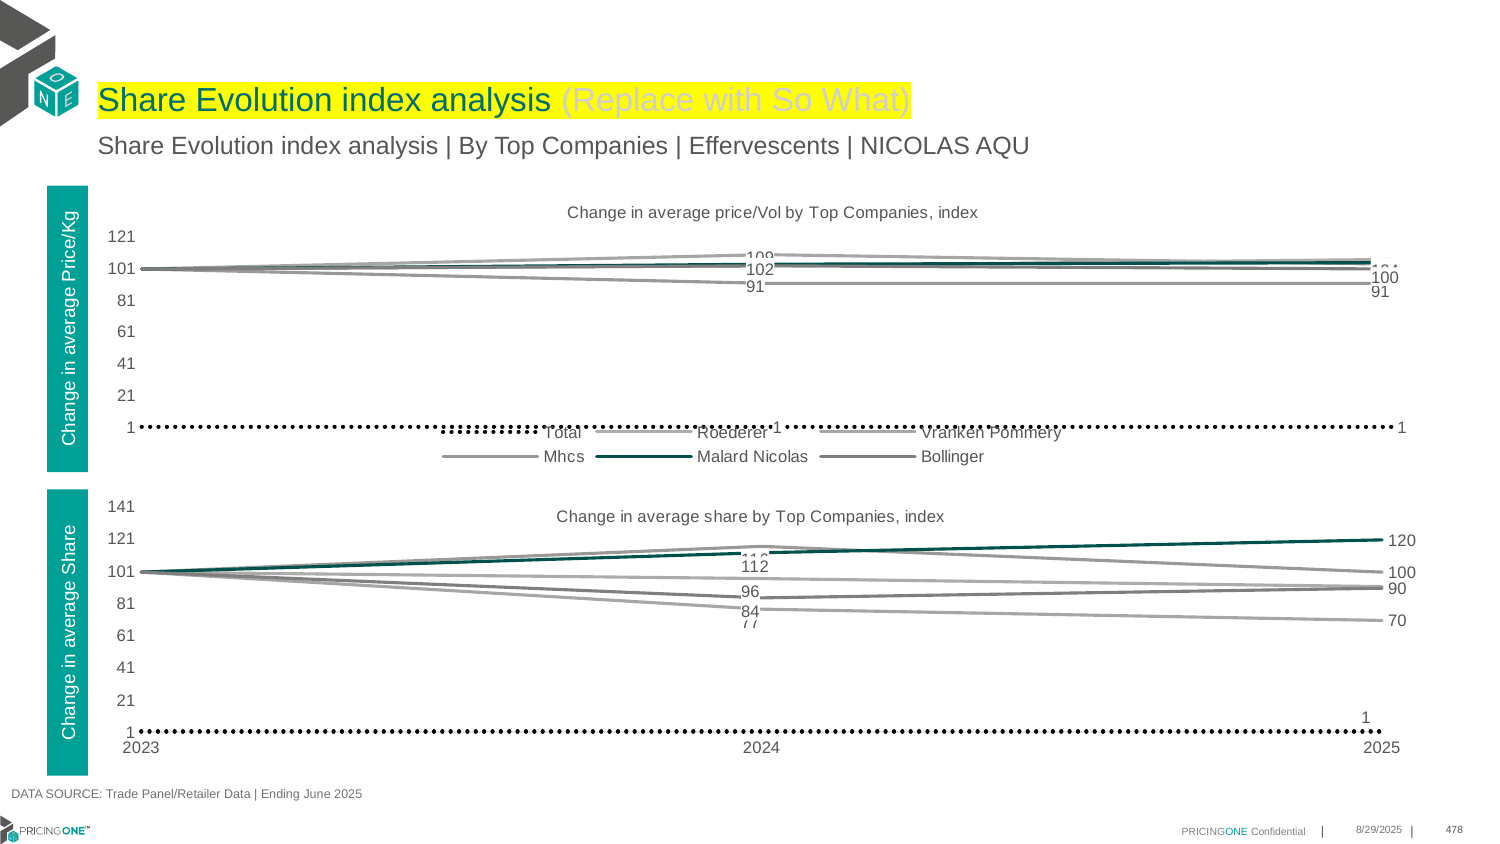

# Share Evolution index analysis (Replace with So What)
Share Evolution index analysis | By Top Companies | Effervescents | NICOLAS AQU

### Chart: Change in average price/Vol by Top Companies, index

| Category | Total | Roederer | Vranken Pommery | Mhcs | Malard Nicolas | Bollinger |
|---|---|---|---|---|---|---|
| 2023 | 1.0 | 100.0 | 100.0 | 100.0 | 100.0 | 100.0 |
| 2024 | 1.0088985235159185 | 102.0 | 109.0 | 91.0 | 103.0 | 102.0 |
| 2025 | 0.9668415756667139 | 106.0 | 103.0 | 91.0 | 104.0 | 100.0 |
Change in average Price/Kg

### Chart: Change in average share by Top Companies, index

| Category | Total | Roederer | Vranken Pommery | Mhcs | Malard Nicolas | Bollinger |
|---|---|---|---|---|---|---|
| 2023 | 1.0 | 100.0 | 100.0 | 100.0 | 100.0 | 100.0 |
| 2024 | 1.0 | 96.0 | 77.0 | 116.0 | 112.0 | 84.0 |
| 2025 | 1.0 | 91.0 | 70.0 | 100.0 | 120.0 | 90.0 |
Change in average Share
DATA SOURCE: Trade Panel/Retailer Data | Ending June 2025

8/29/2025
478